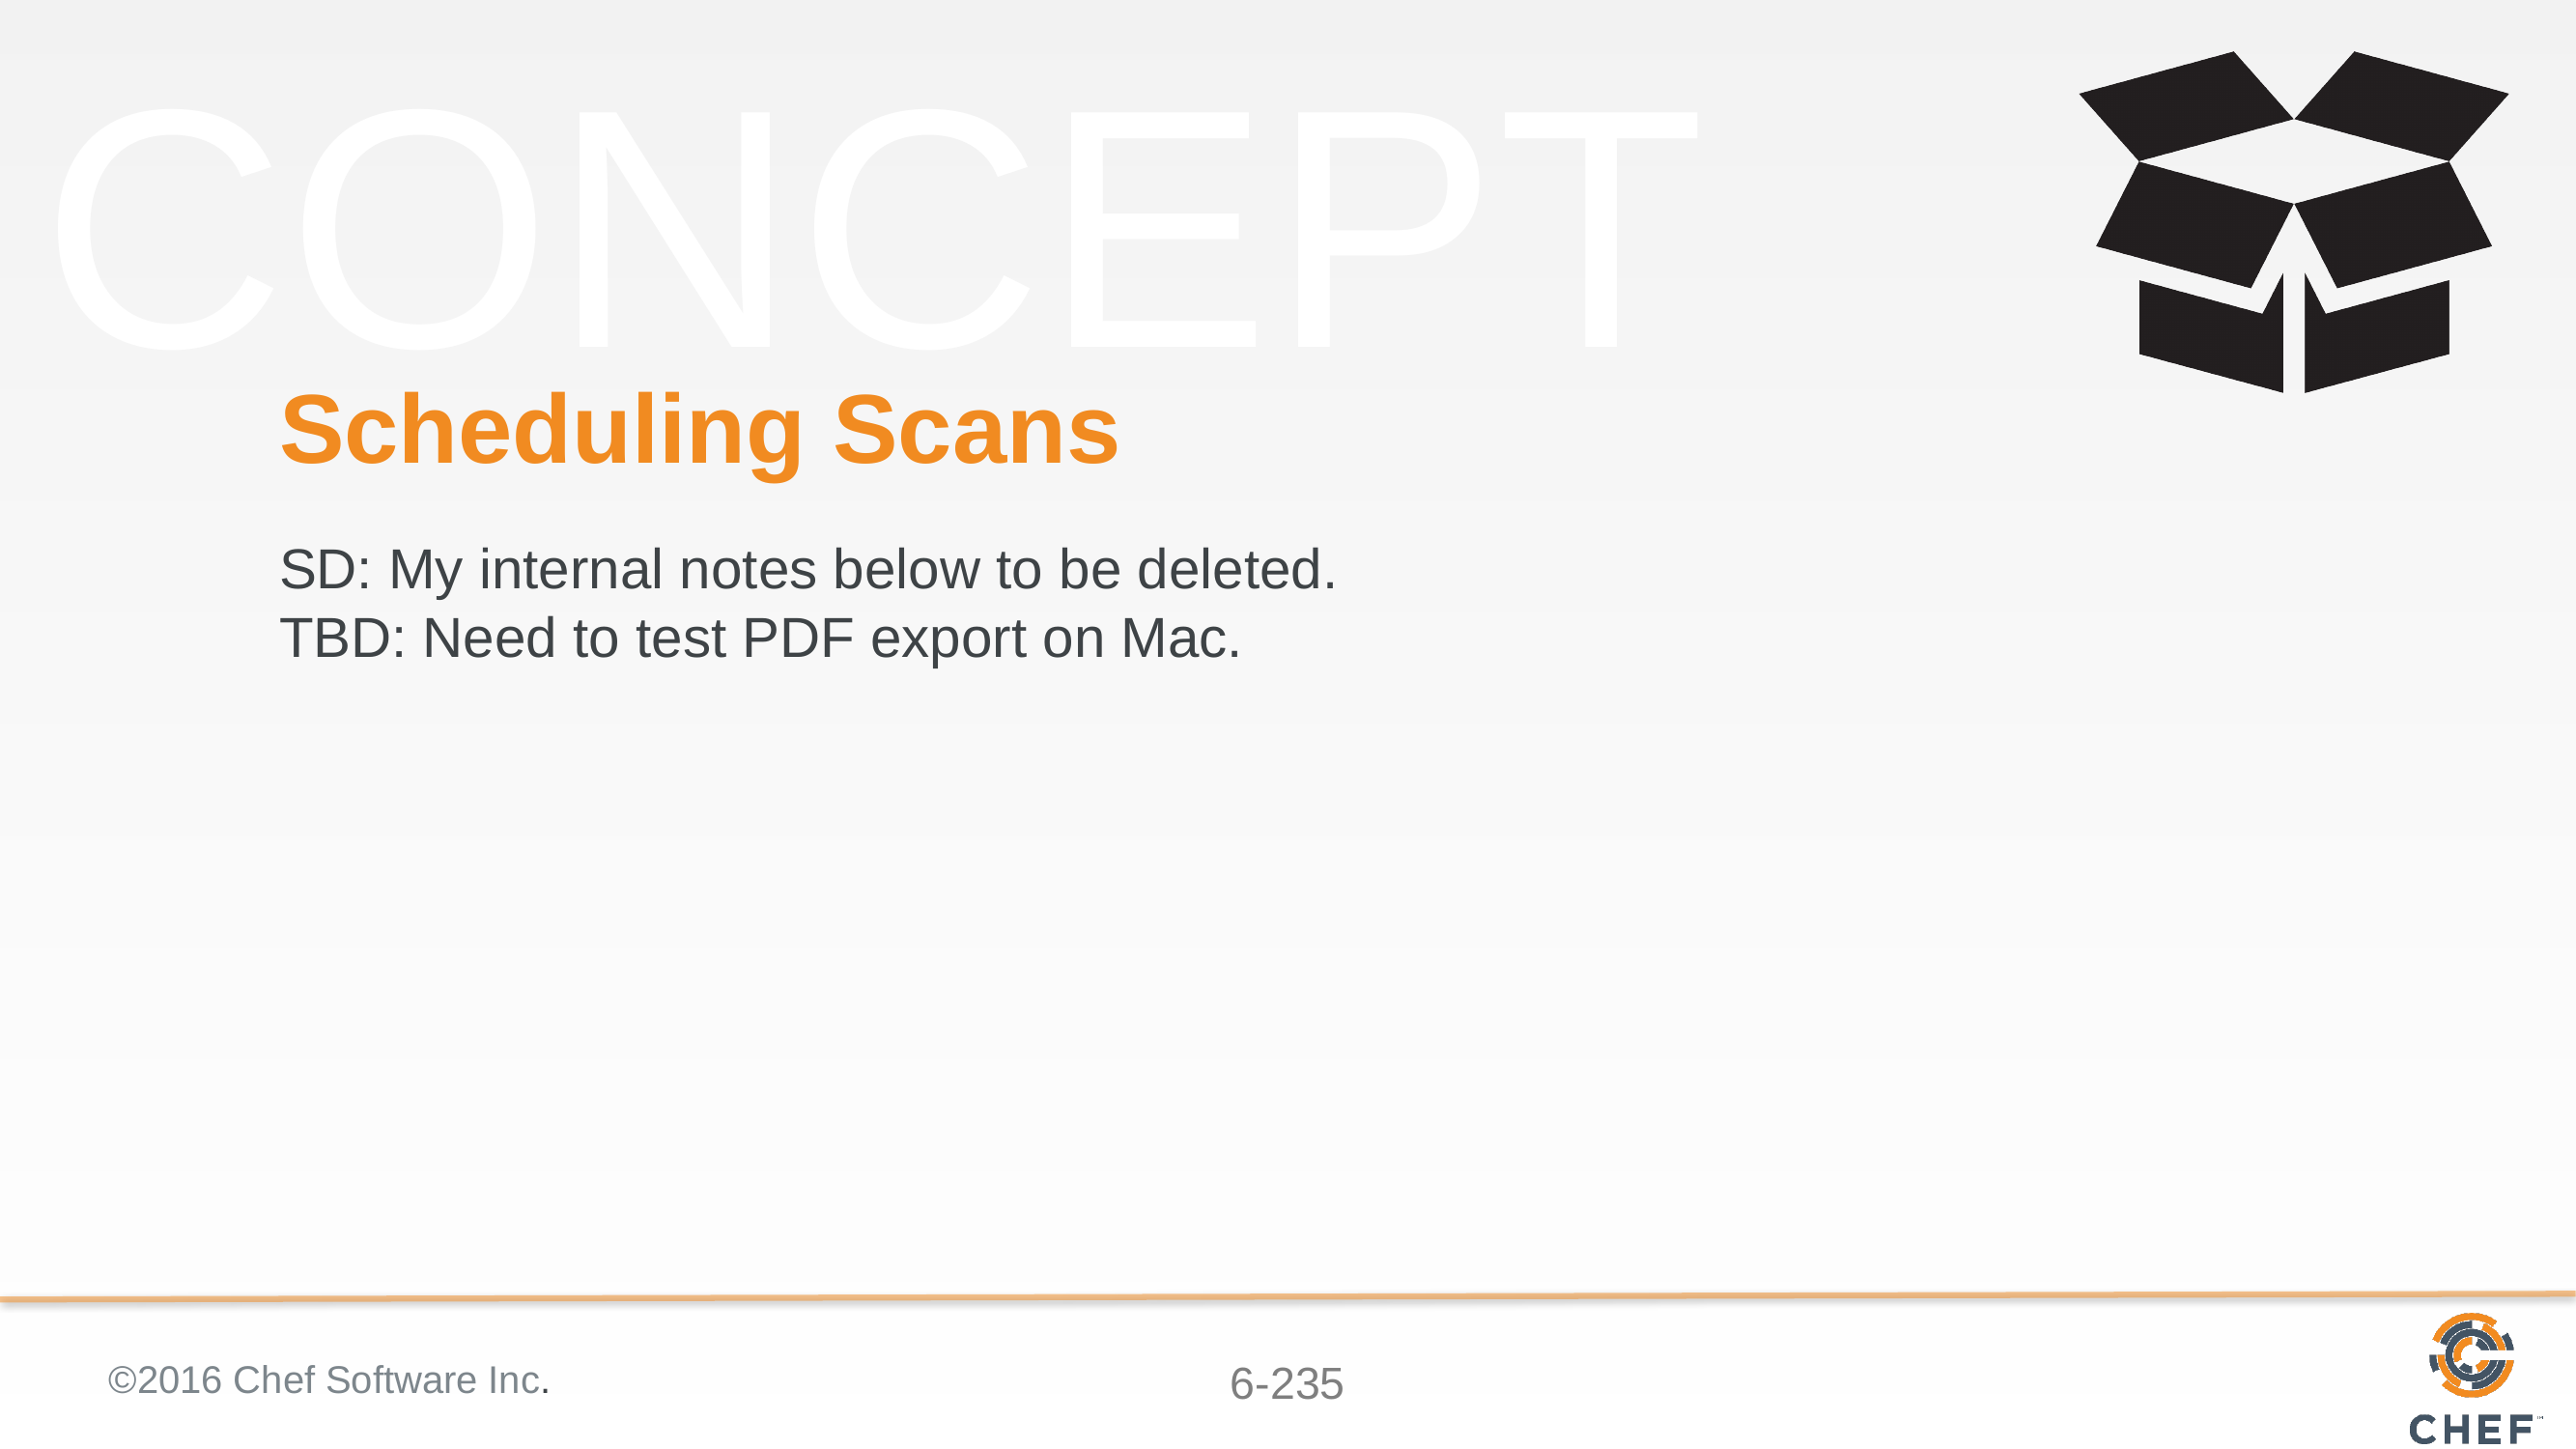

# Scheduling Scans
SD: My internal notes below to be deleted.
TBD: Need to test PDF export on Mac.